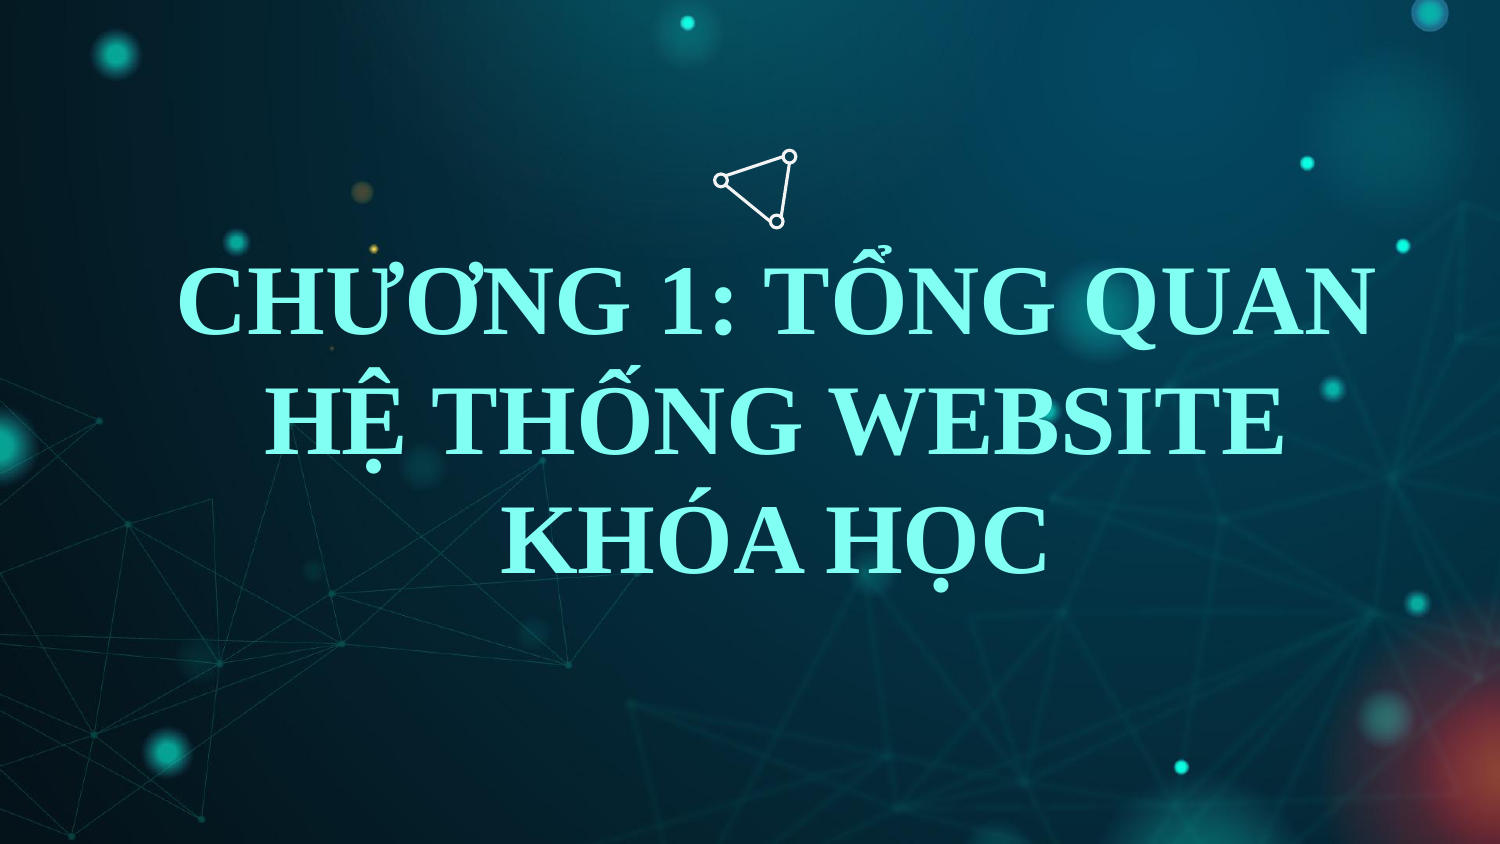

# CHƯƠNG 1: TỔNG QUAN HỆ THỐNG WEBSITE KHÓA HỌC